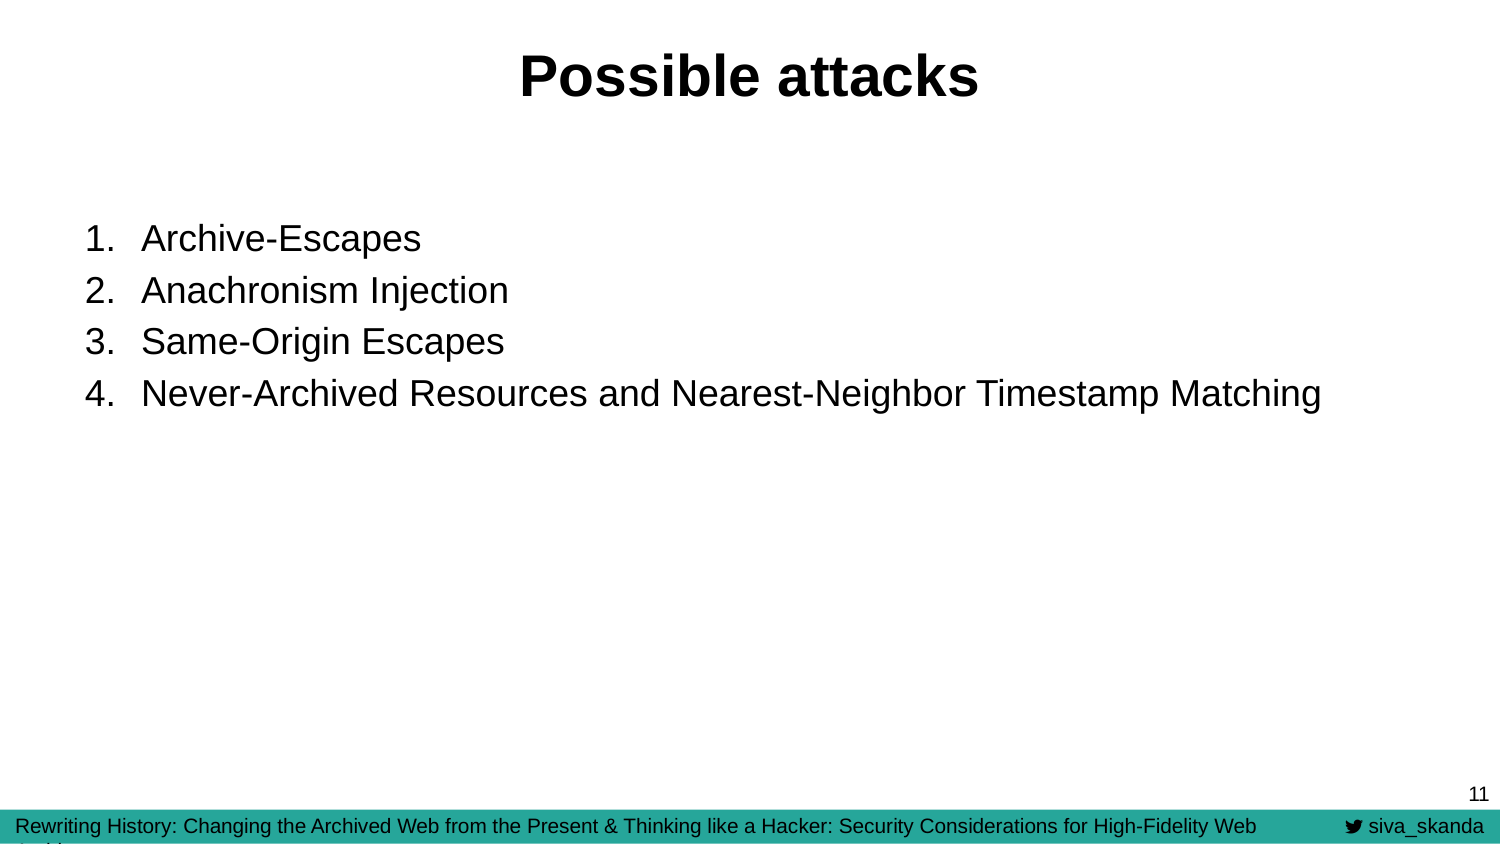

# Possible attacks
Archive-Escapes
Anachronism Injection
Same-Origin Escapes
Never-Archived Resources and Nearest-Neighbor Timestamp Matching
11